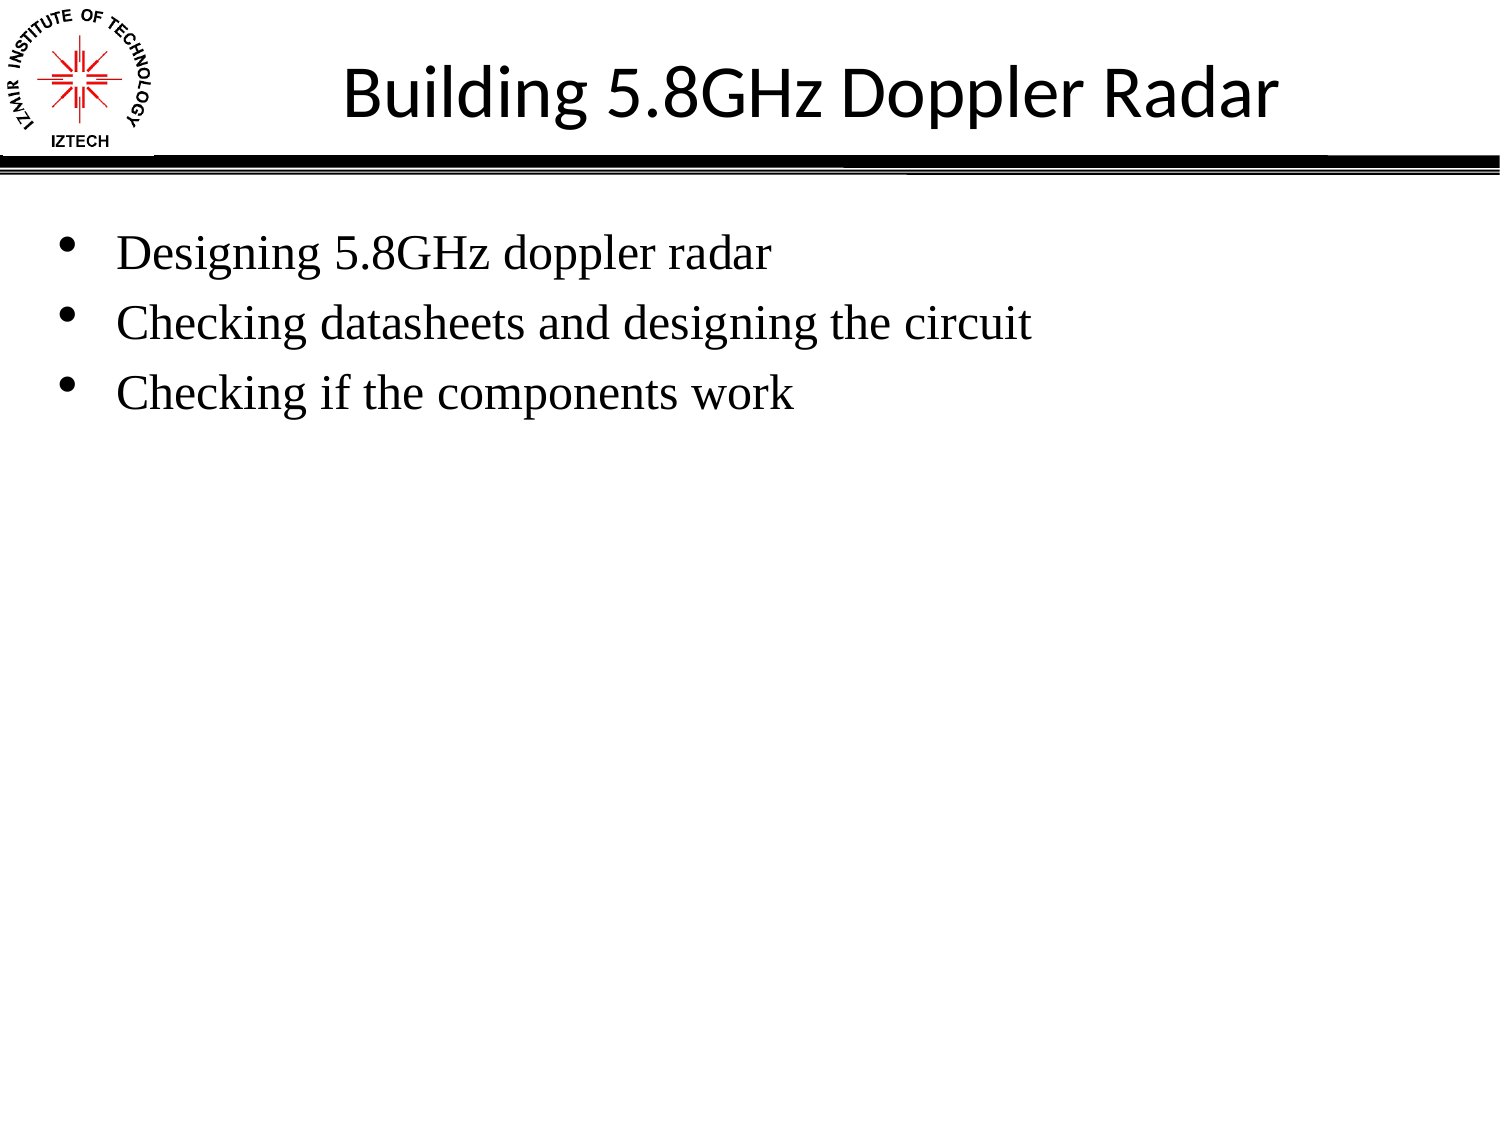

# Building 5.8GHz Doppler Radar
Designing 5.8GHz doppler radar
Checking datasheets and designing the circuit
Checking if the components work